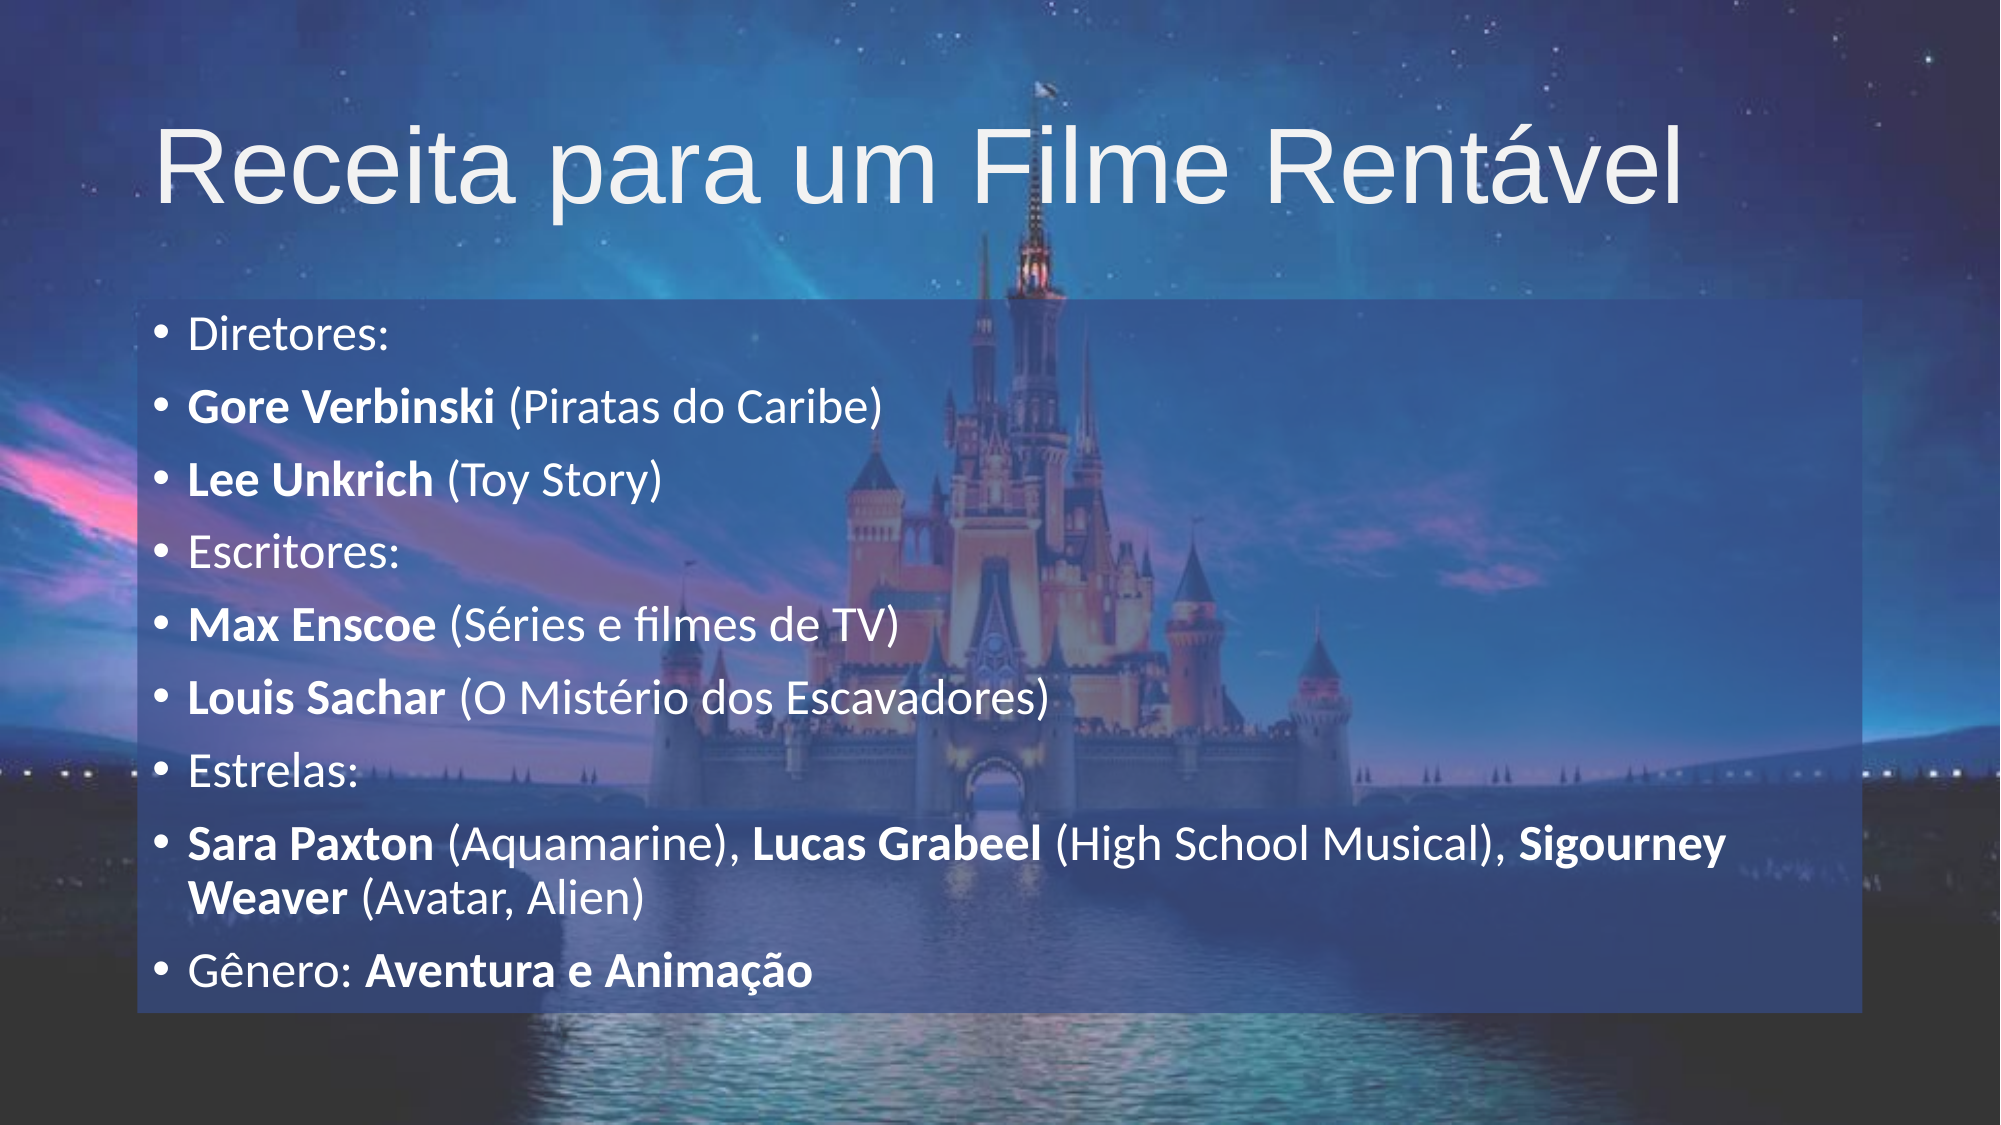

# Receita para um Filme Rentável
Diretores:
Gore Verbinski (Piratas do Caribe)
Lee Unkrich (Toy Story)
Escritores:
Max Enscoe (Séries e filmes de TV)
Louis Sachar (O Mistério dos Escavadores)
Estrelas:
Sara Paxton (Aquamarine), Lucas Grabeel (High School Musical), Sigourney Weaver (Avatar, Alien)
Gênero: Aventura e Animação